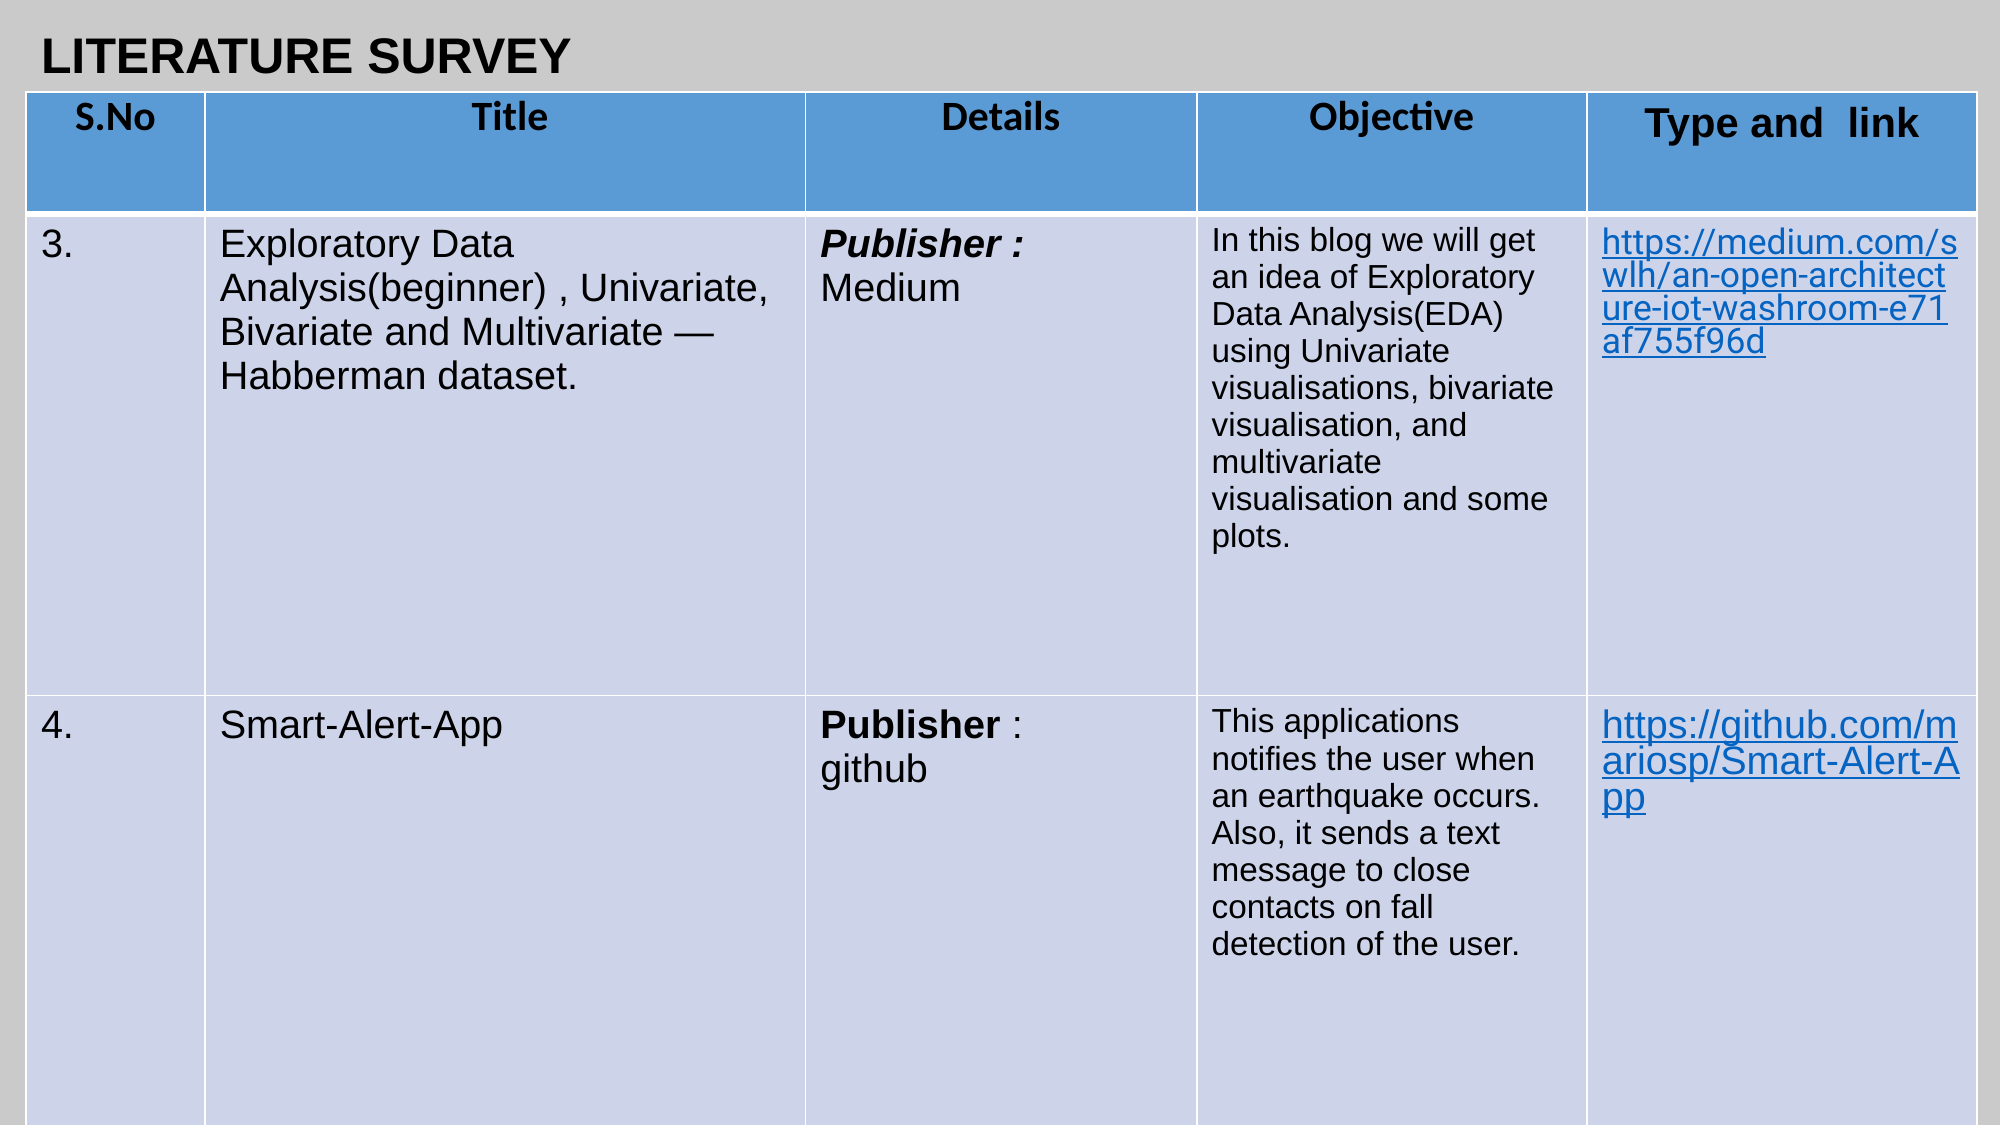

LITERATURE SURVEY
| S.No | Title | Details | Objective | Type and link |
| --- | --- | --- | --- | --- |
| 3. | Exploratory Data Analysis(beginner) , Univariate, Bivariate and Multivariate — Habberman dataset. | Publisher : Medium | In this blog we will get an idea of Exploratory Data Analysis(EDA) using Univariate visualisations, bivariate visualisation, and multivariate visualisation and some plots. | https://medium.com/swlh/an-open-architecture-iot-washroom-e71af755f96d |
| 4. | Smart-Alert-App | Publisher : github | This applications notifies the user when an earthquake occurs. Also, it sends a text message to close contacts on fall detection of the user. | https://github.com/mariosp/Smart-Alert-App |